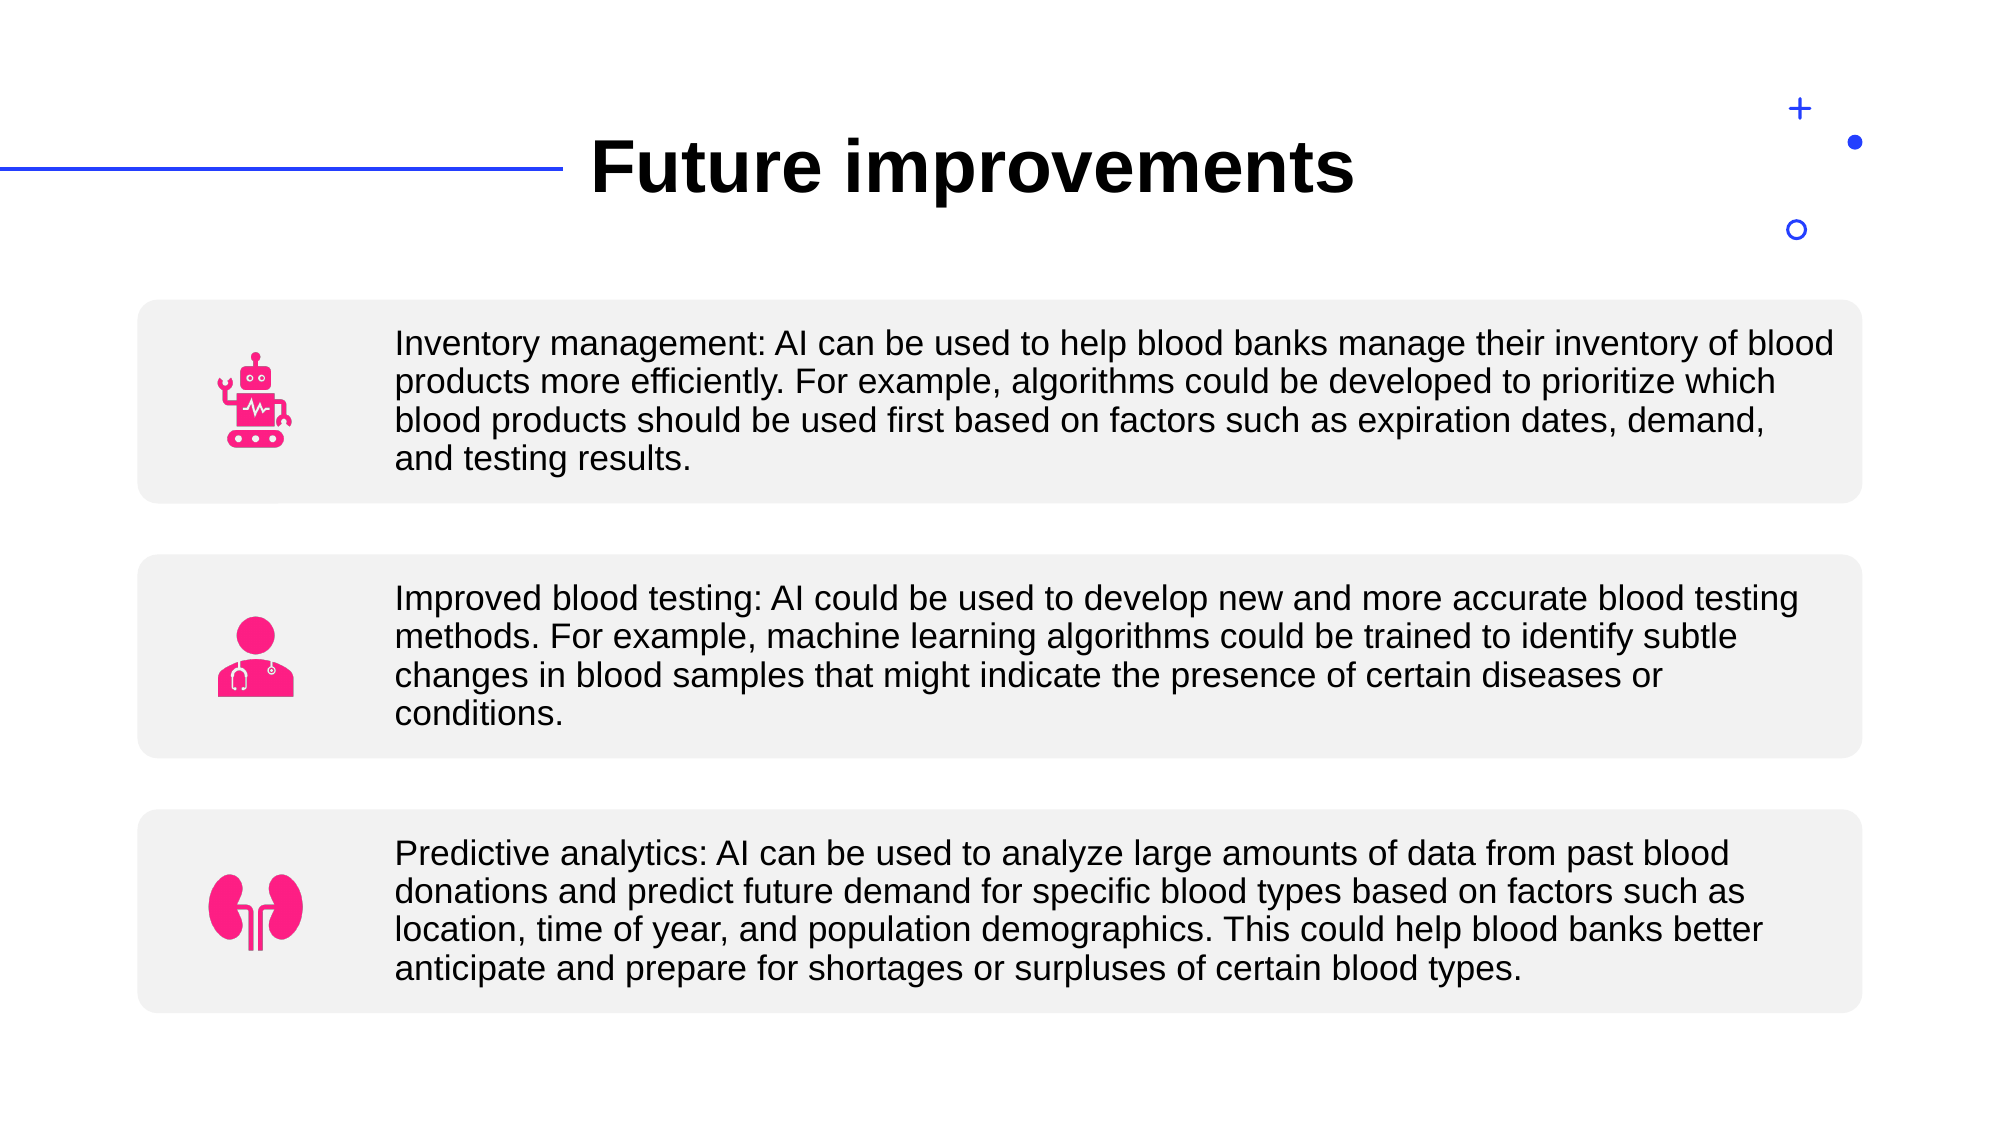

# Future improvements

Inventory management: AI can be used to help blood banks manage their inventory of blood products more efficiently. For example, algorithms could be developed to prioritize which blood products should be used first based on factors such as expiration dates, demand, and testing results.
Improved blood testing: AI could be used to develop new and more accurate blood testing methods. For example, machine learning algorithms could be trained to identify subtle changes in blood samples that might indicate the presence of certain diseases or conditions.
Predictive analytics: AI can be used to analyze large amounts of data from past blood donations and predict future demand for specific blood types based on factors such as location, time of year, and population demographics. This could help blood banks better anticipate and prepare for shortages or surpluses of certain blood types.